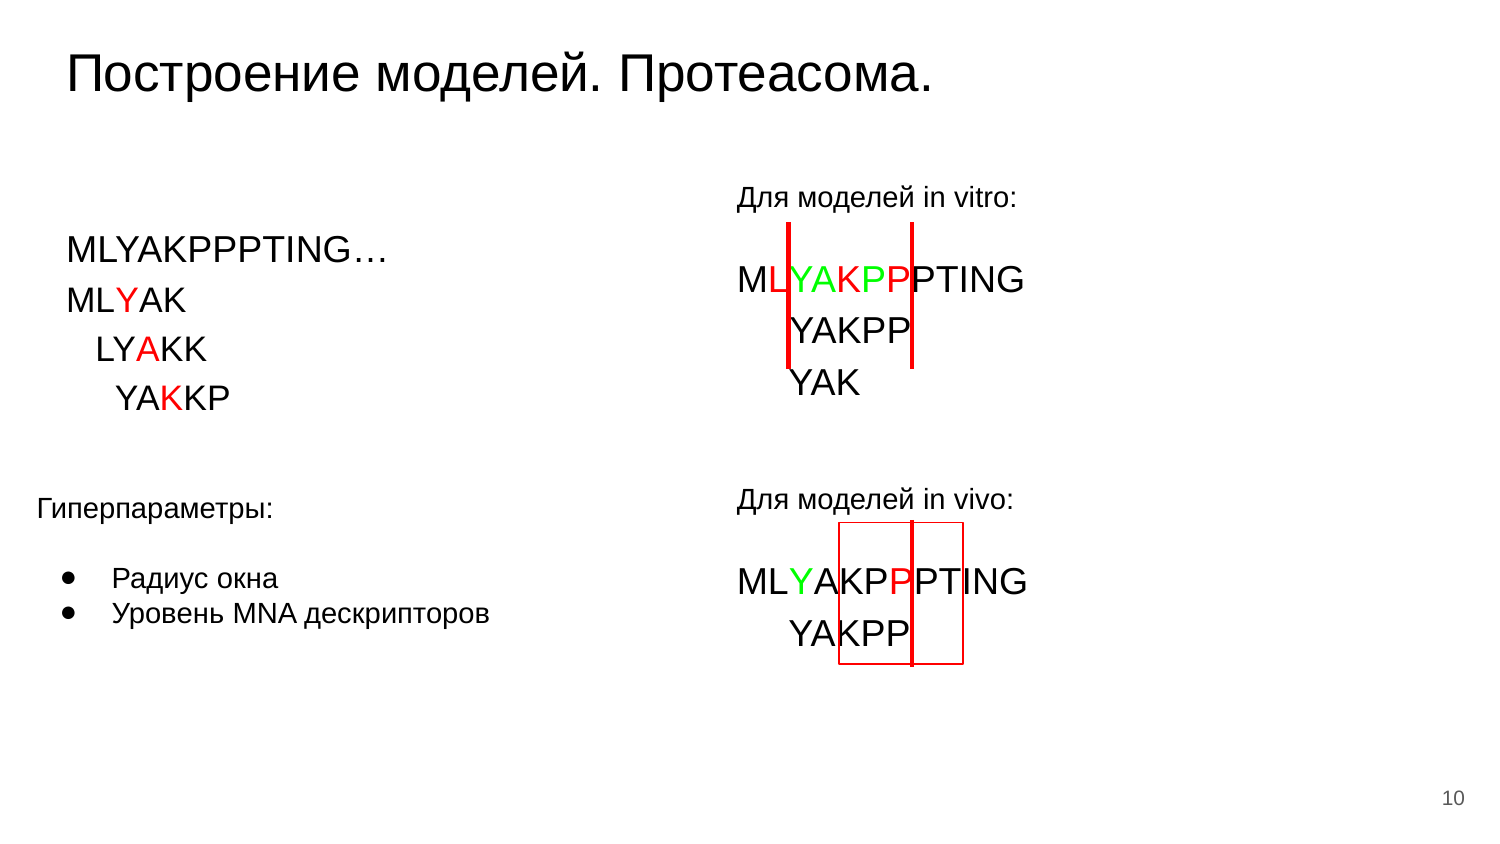

# Построение моделей. Протеасома.

MLYAKPPPTING…
MLYAK
   LYAKK
     YAKKP
Для моделей in vitro:

MLYAKPPPTING
     YAKPP
     YAK

Для моделей in vivo:

MLYAKPPPTING
     YAKPP
Гиперпараметры:

Радиус окна
Уровень MNA дескрипторов

10